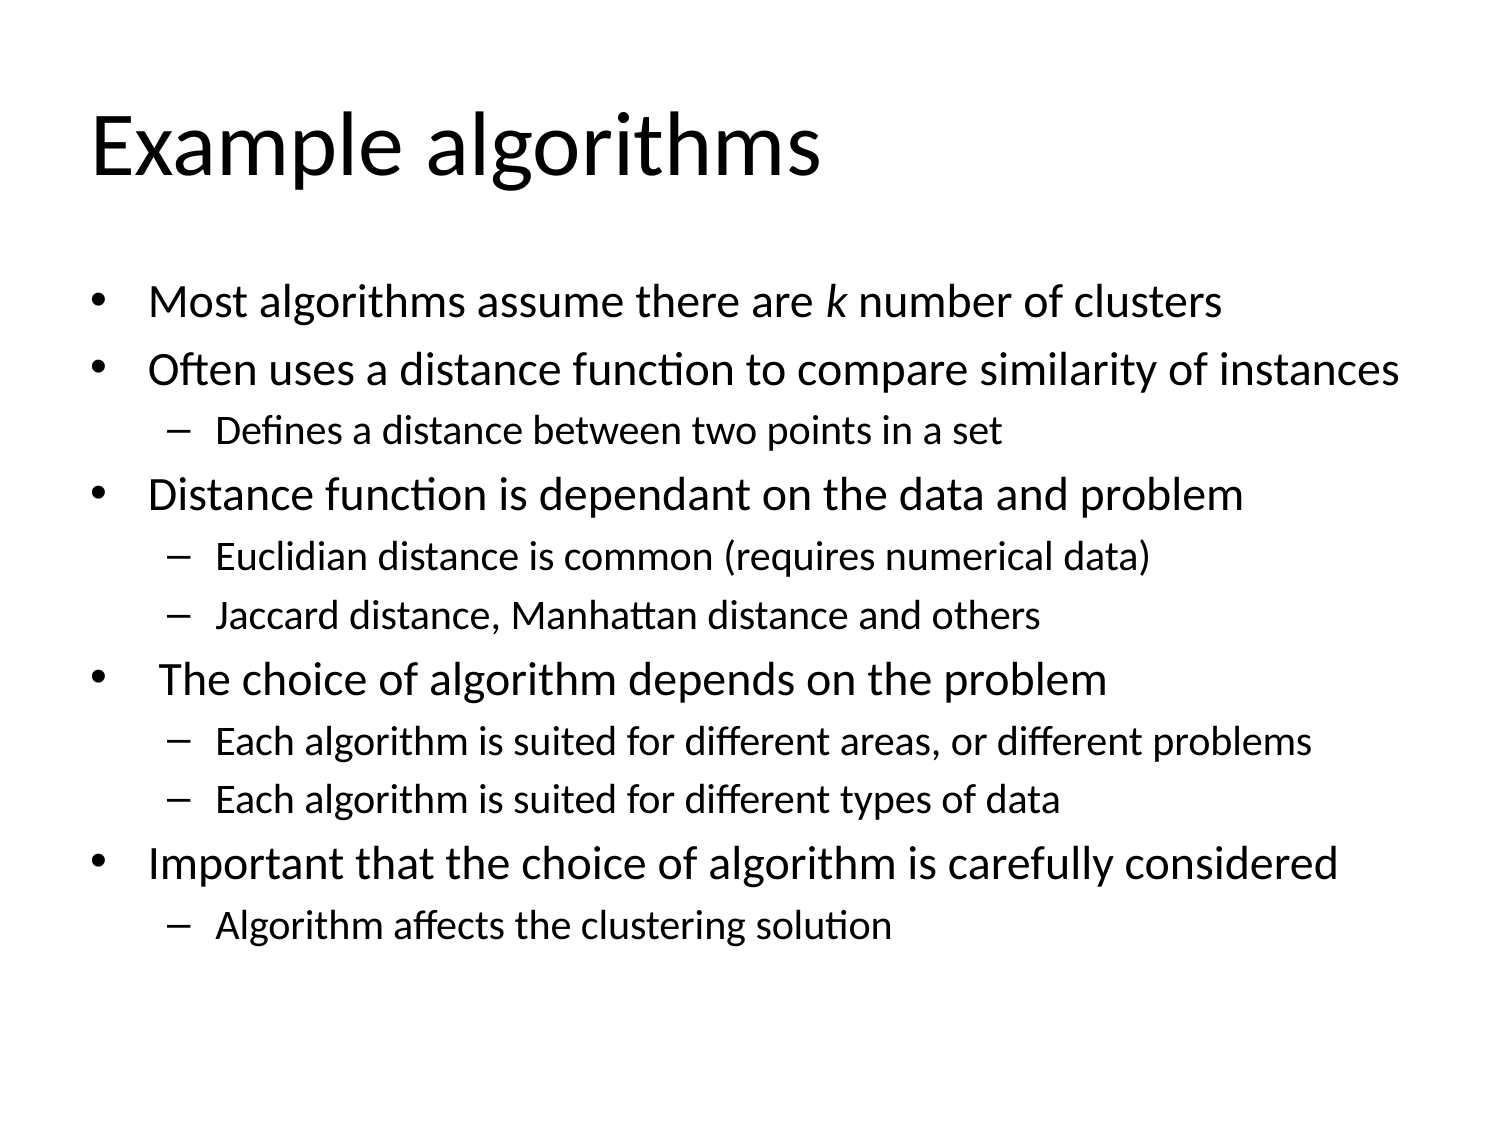

# Example algorithms
Most algorithms assume there are k number of clusters
Often uses a distance function to compare similarity of instances
Defines a distance between two points in a set
Distance function is dependant on the data and problem
Euclidian distance is common (requires numerical data)
Jaccard distance, Manhattan distance and others
 The choice of algorithm depends on the problem
Each algorithm is suited for different areas, or different problems
Each algorithm is suited for different types of data
Important that the choice of algorithm is carefully considered
Algorithm affects the clustering solution